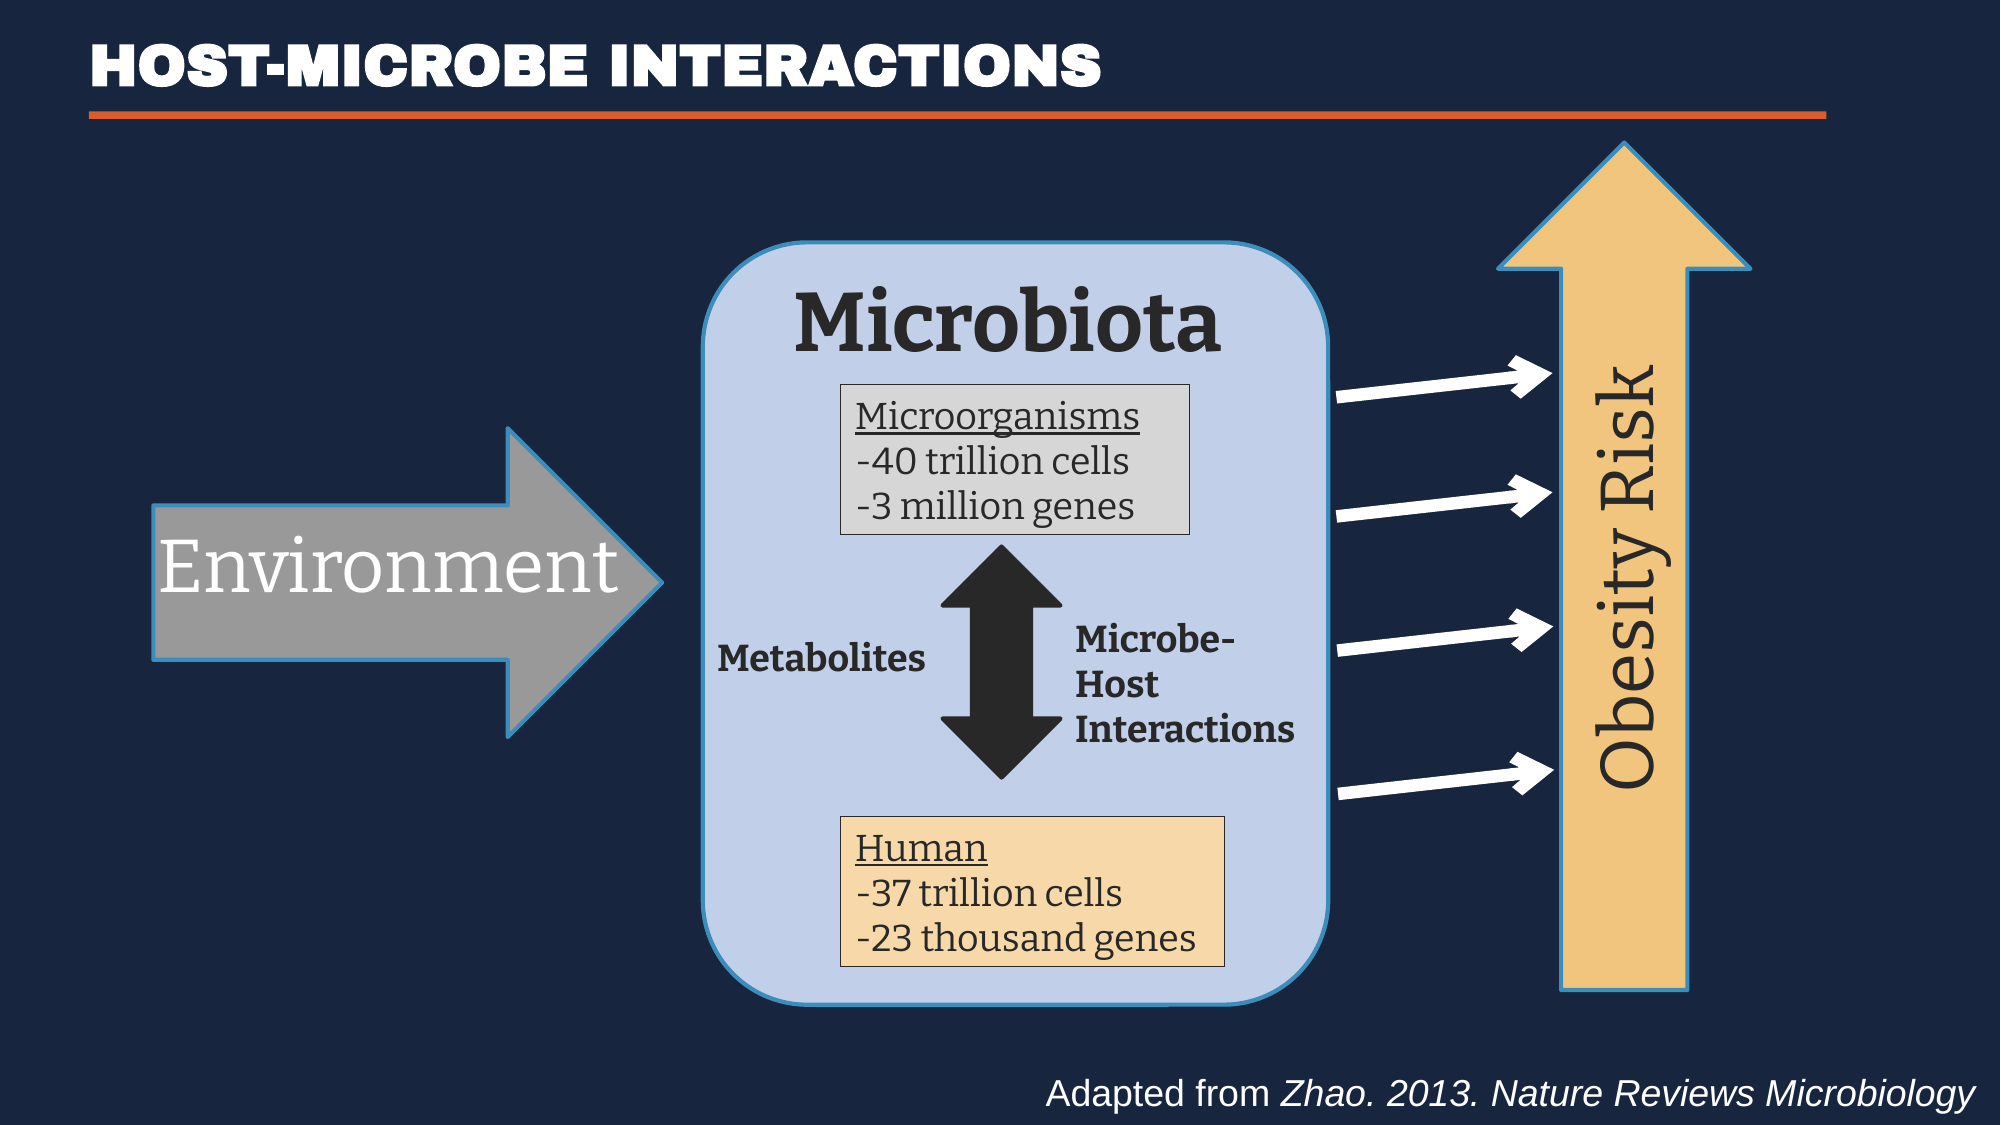

# Host-Microbe interactions

Microbiota
Microorganisms
-40 trillion cells
-3 million genes

Obesity Risk
Environment

Microbe-Host Interactions
Metabolites
Human
-37 trillion cells
-23 thousand genes
Adapted from Zhao. 2013. Nature Reviews Microbiology